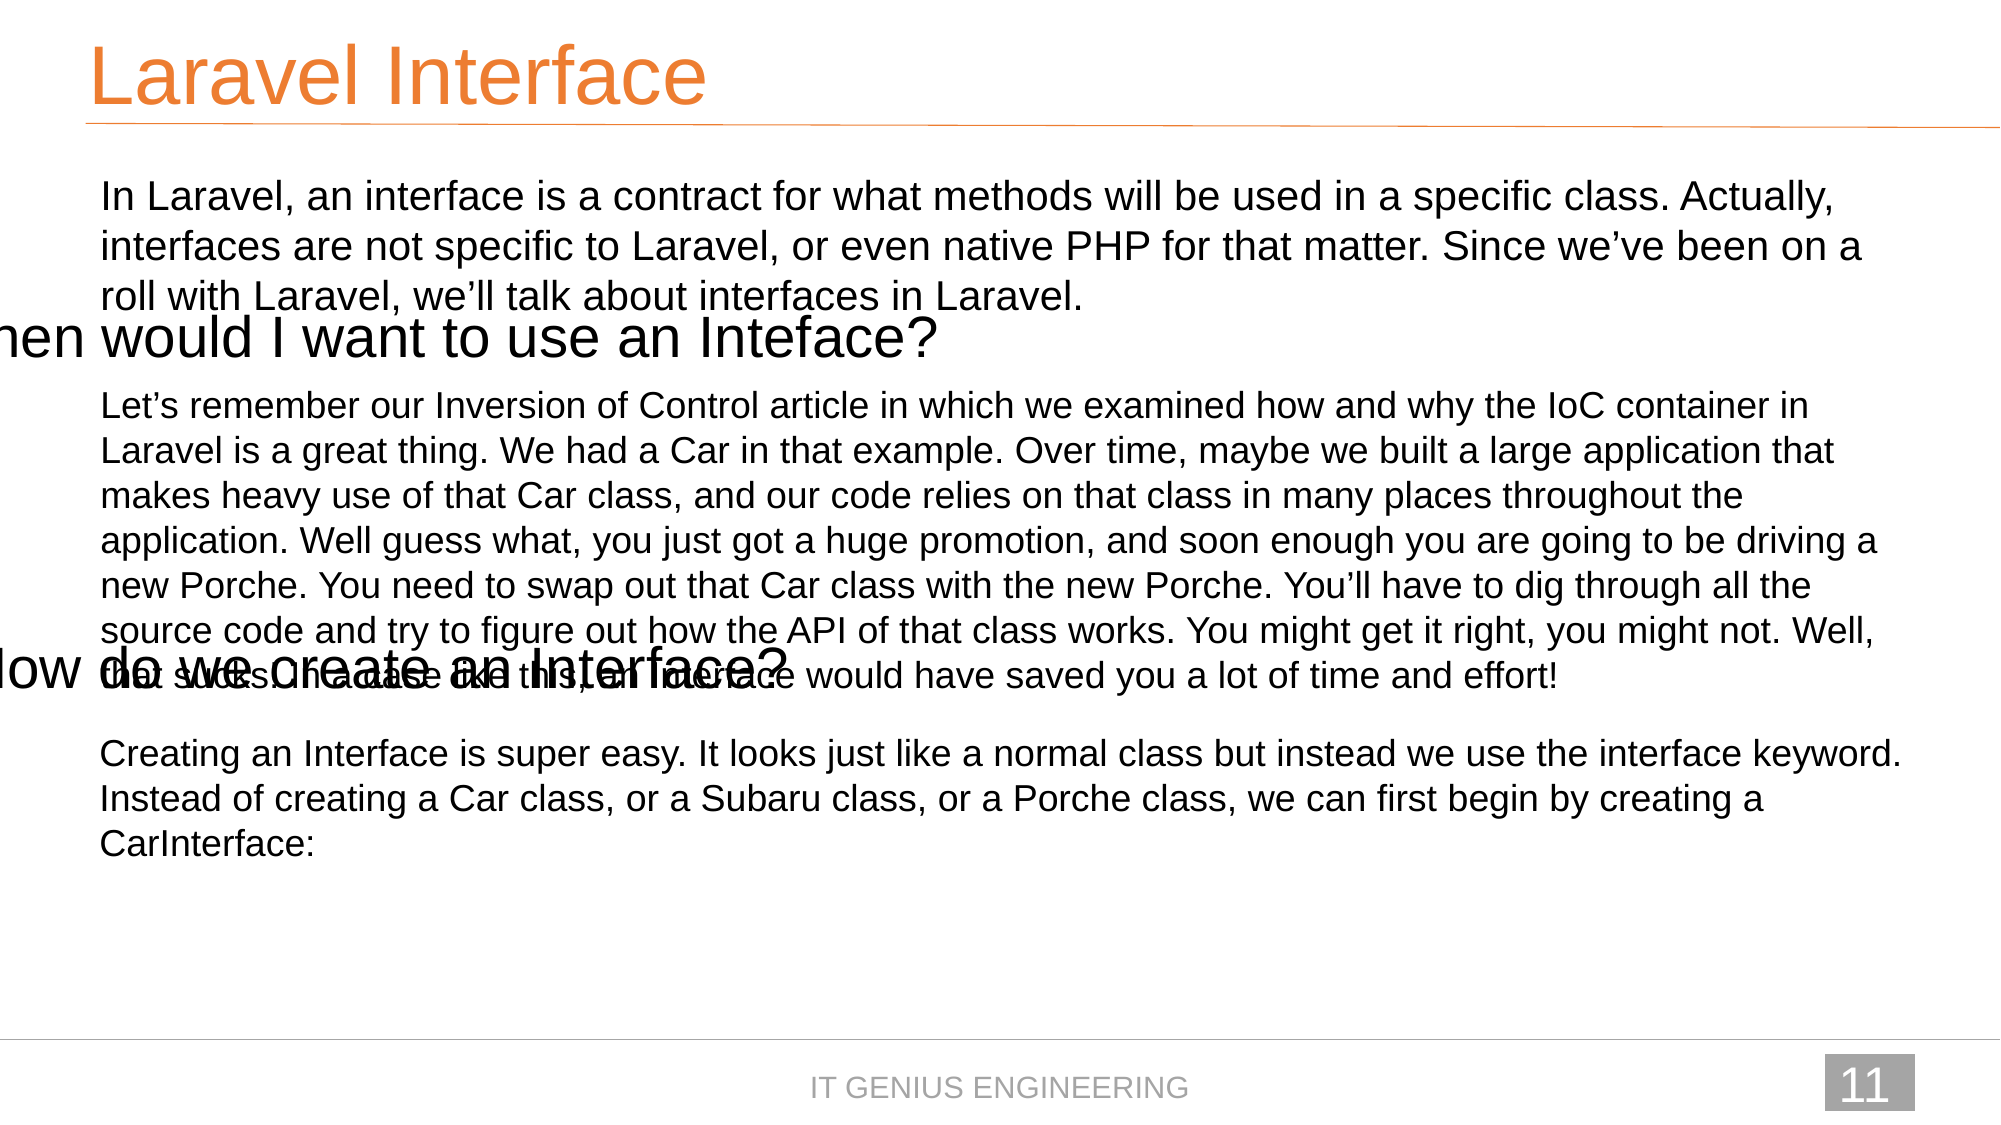

Laravel Interface
In Laravel, an interface is a contract for what methods will be used in a specific class. Actually, interfaces are not specific to Laravel, or even native PHP for that matter. Since we’ve been on a roll with Laravel, we’ll talk about interfaces in Laravel.
When would I want to use an Inteface?
Let’s remember our Inversion of Control article in which we examined how and why the IoC container in Laravel is a great thing. We had a Car in that example. Over time, maybe we built a large application that makes heavy use of that Car class, and our code relies on that class in many places throughout the application. Well guess what, you just got a huge promotion, and soon enough you are going to be driving a new Porche. You need to swap out that Car class with the new Porche. You’ll have to dig through all the source code and try to figure out how the API of that class works. You might get it right, you might not. Well, that sucks! In a case like this, an Interface would have saved you a lot of time and effort!
How do we create an Interface?
Creating an Interface is super easy. It looks just like a normal class but instead we use the interface keyword. Instead of creating a Car class, or a Subaru class, or a Porche class, we can first begin by creating a CarInterface:
113
IT GENIUS ENGINEERING